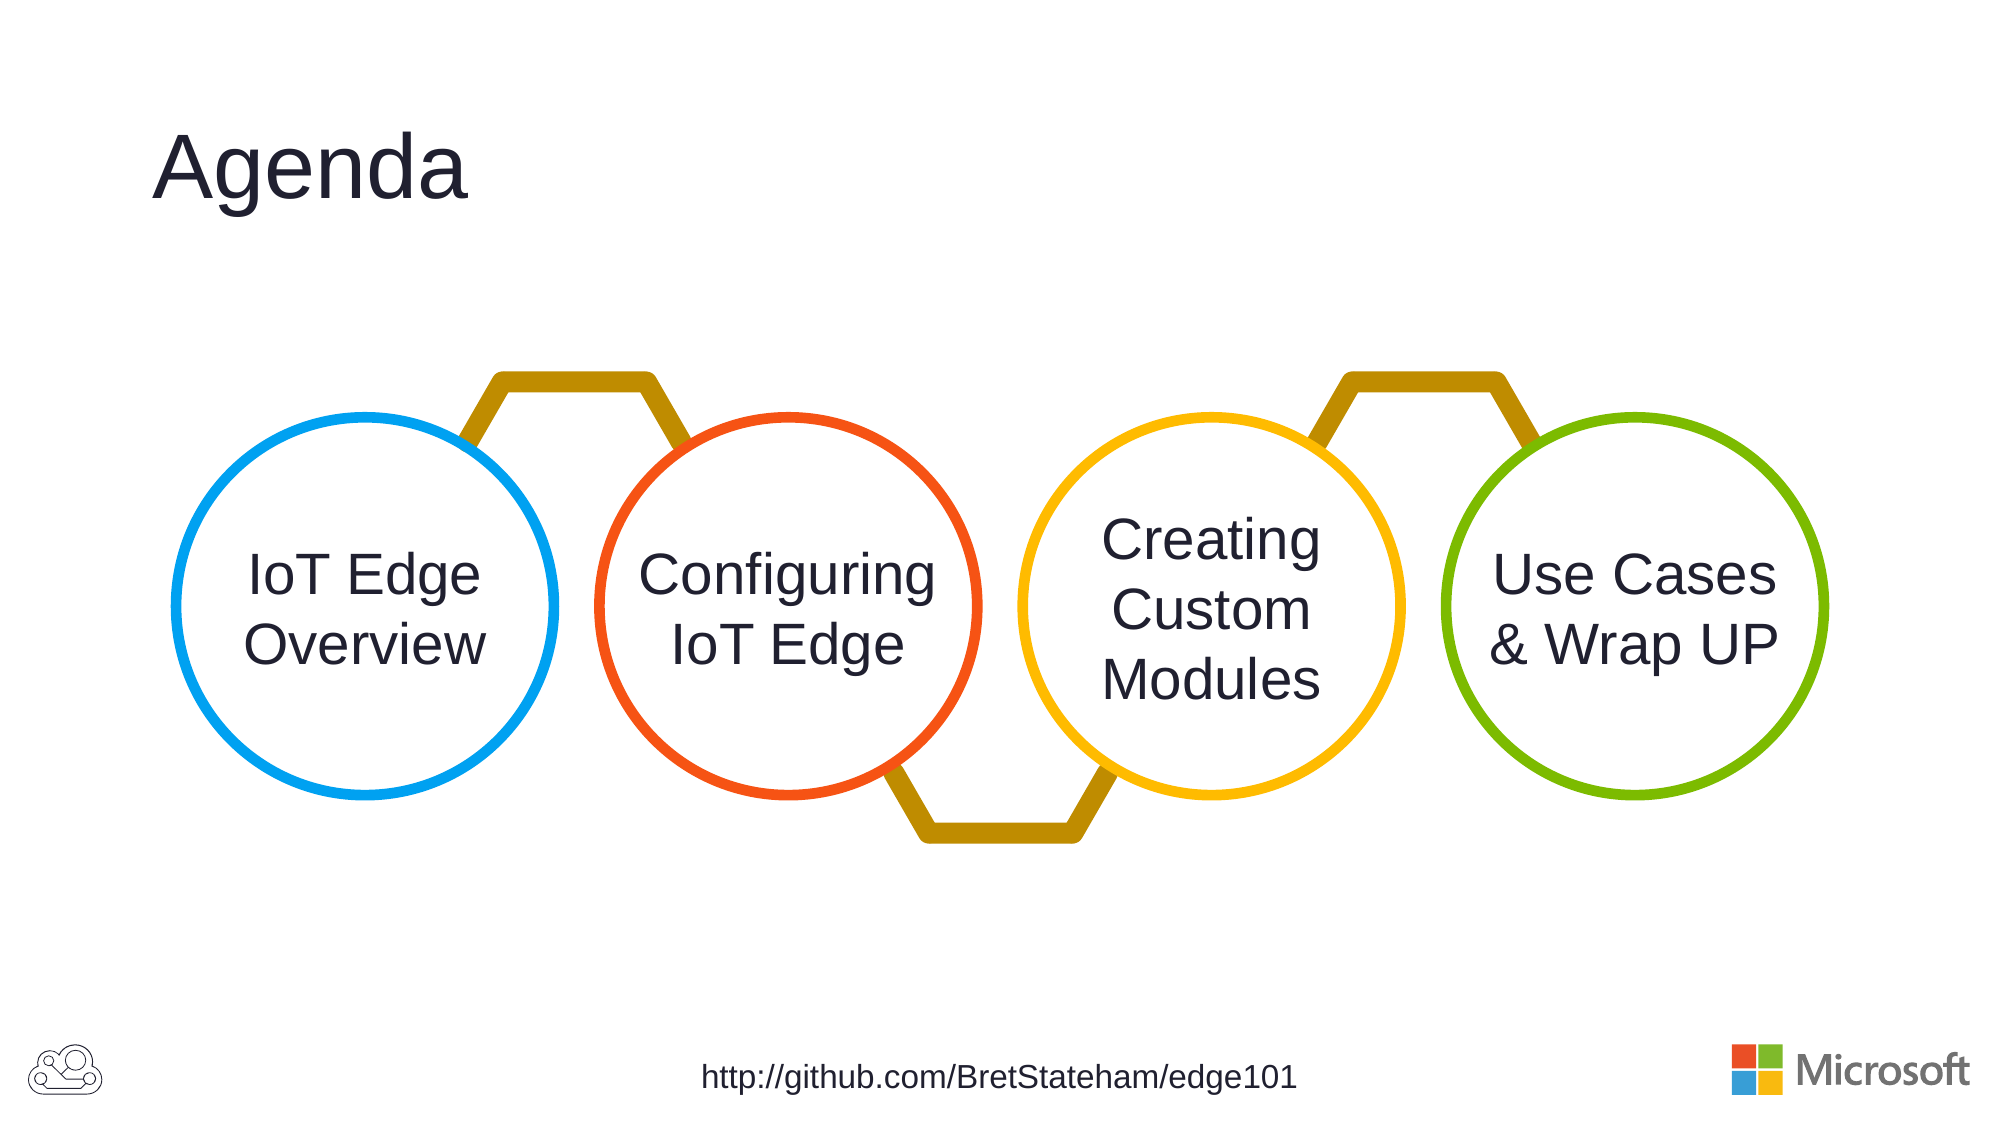

# Agenda

IoT Edge Overview
Configuring IoT Edge
Creating Custom Modules
Use Cases
& Wrap UP